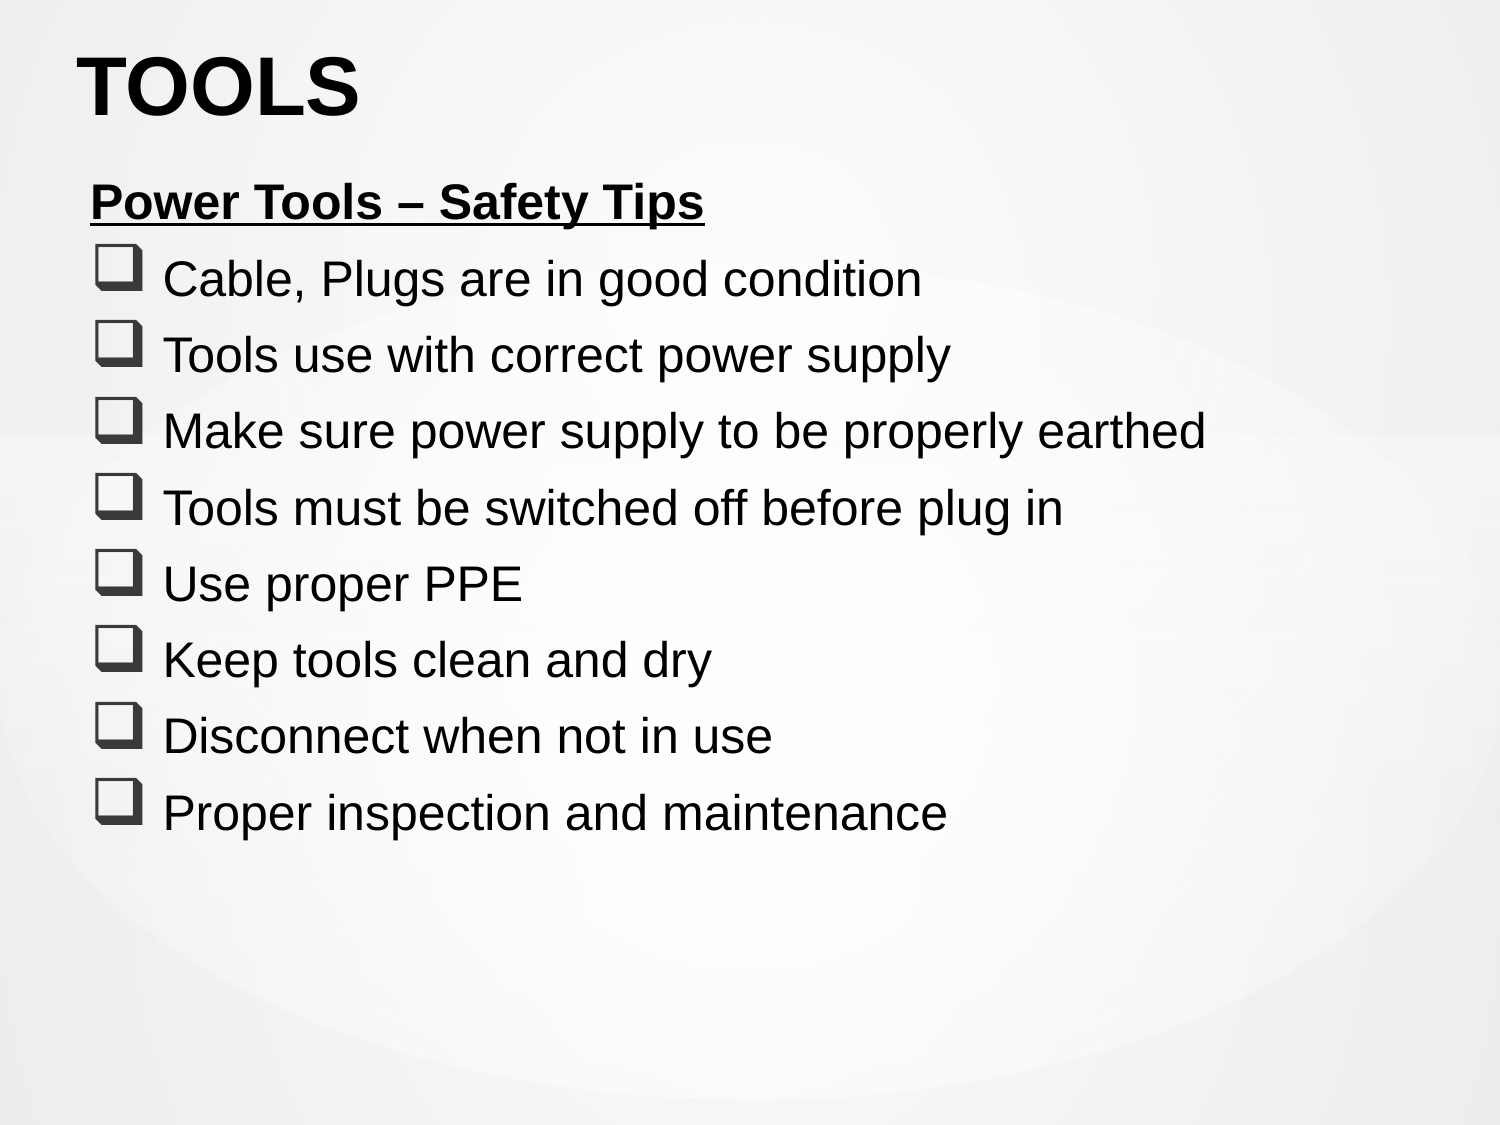

# TOOLS
Power Tools – Safety Tips
 Cable, Plugs are in good condition
 Tools use with correct power supply
 Make sure power supply to be properly earthed
 Tools must be switched off before plug in
 Use proper PPE
 Keep tools clean and dry
 Disconnect when not in use
 Proper inspection and maintenance